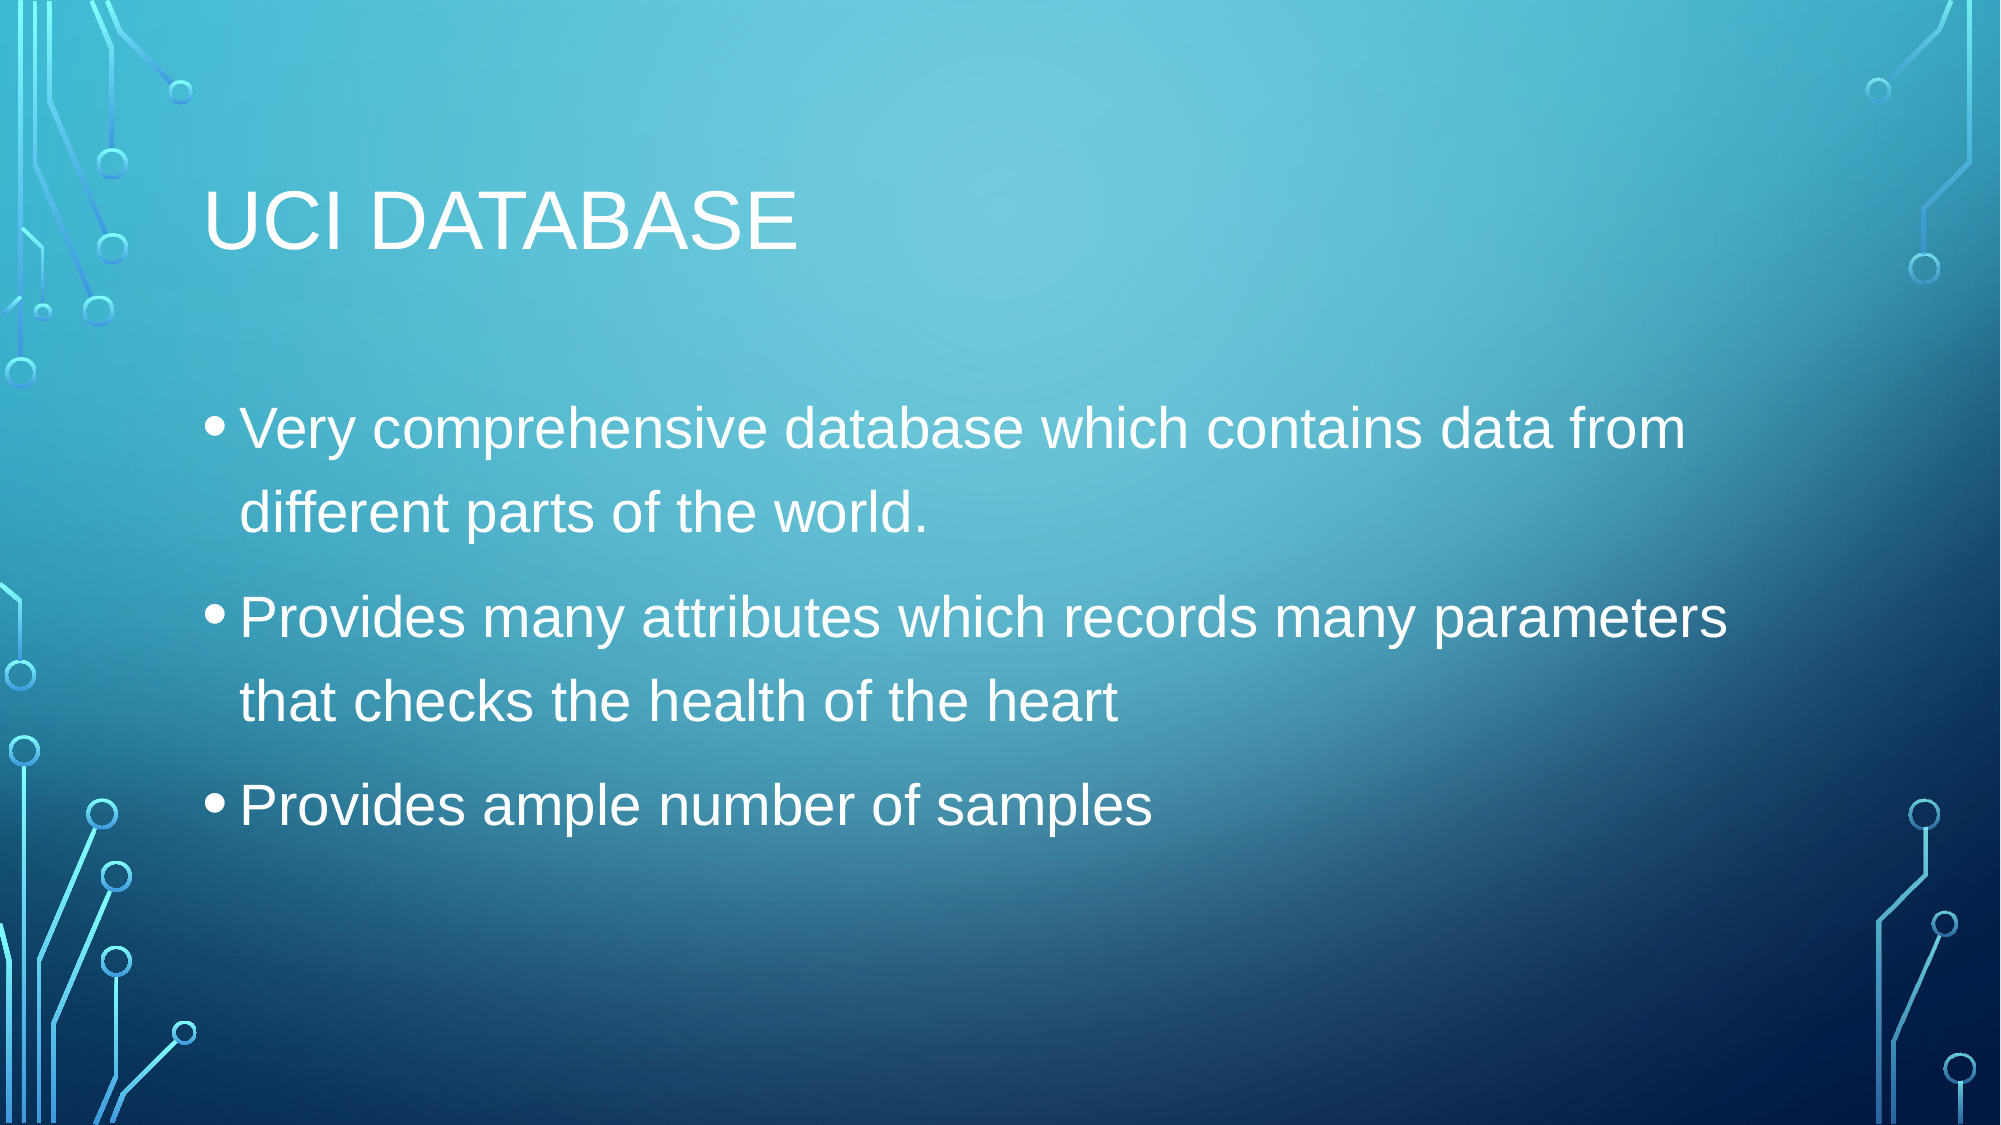

# UCI Database
Very comprehensive database which contains data from different parts of the world.
Provides many attributes which records many parameters that checks the health of the heart
Provides ample number of samples